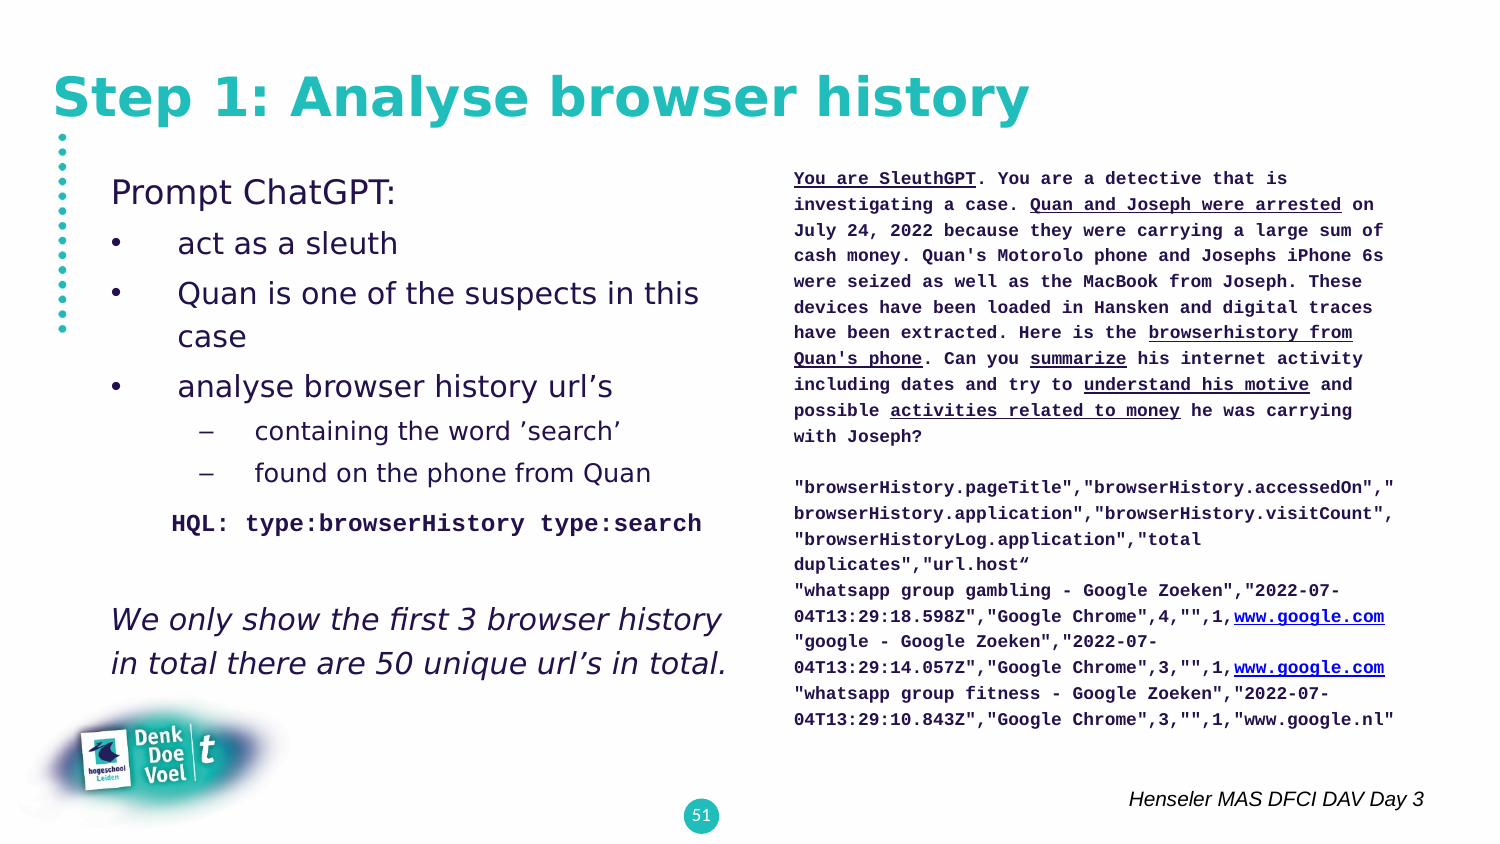

# Step 1: Analyse browser history
Prompt ChatGPT:
act as a sleuth
Quan is one of the suspects in this case
analyse browser history url’s
containing the word ’search’
found on the phone from Quan
HQL: type:browserHistory type:search

We only show the first 3 browser history
in total there are 50 unique url’s in total.
You are SleuthGPT. You are a detective that is investigating a case. Quan and Joseph were arrested on July 24, 2022 because they were carrying a large sum of cash money. Quan's Motorolo phone and Josephs iPhone 6s were seized as well as the MacBook from Joseph. These devices have been loaded in Hansken and digital traces have been extracted. Here is the browserhistory from Quan's phone. Can you summarize his internet activity including dates and try to understand his motive and possible activities related to money he was carrying with Joseph?
"browserHistory.pageTitle","browserHistory.accessedOn","browserHistory.application","browserHistory.visitCount","browserHistoryLog.application","total duplicates","url.host“
"whatsapp group gambling - Google Zoeken","2022-07-04T13:29:18.598Z","Google Chrome",4,"",1,www.google.com
"google - Google Zoeken","2022-07-04T13:29:14.057Z","Google Chrome",3,"",1,www.google.com
"whatsapp group fitness - Google Zoeken","2022-07-04T13:29:10.843Z","Google Chrome",3,"",1,"www.google.nl"